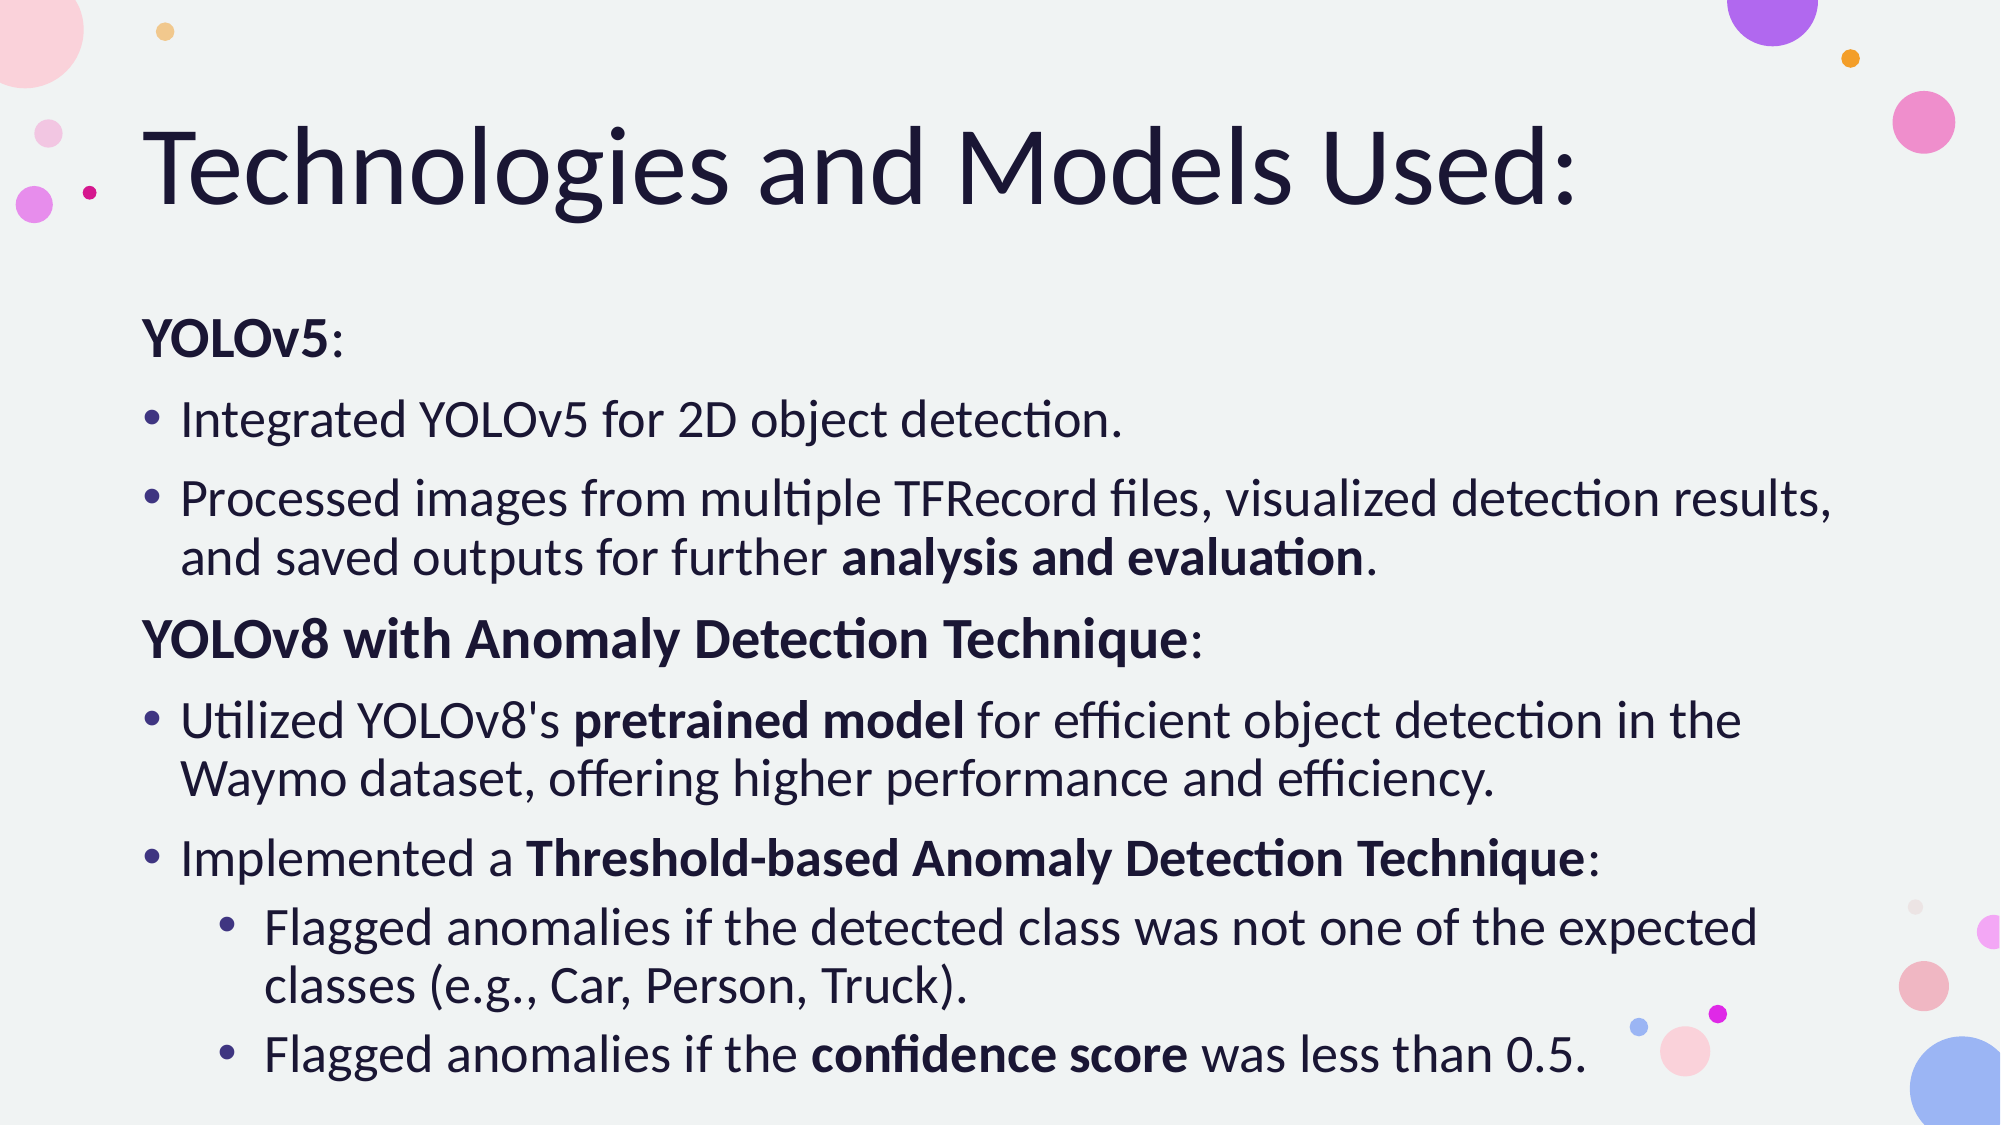

# Technologies and Models Used:
YOLOv5:
Integrated YOLOv5 for 2D object detection.
Processed images from multiple TFRecord files, visualized detection results, and saved outputs for further analysis and evaluation.
YOLOv8 with Anomaly Detection Technique:
Utilized YOLOv8's pretrained model for efficient object detection in the Waymo dataset, offering higher performance and efficiency.
Implemented a Threshold-based Anomaly Detection Technique:
Flagged anomalies if the detected class was not one of the expected classes (e.g., Car, Person, Truck).
Flagged anomalies if the confidence score was less than 0.5.